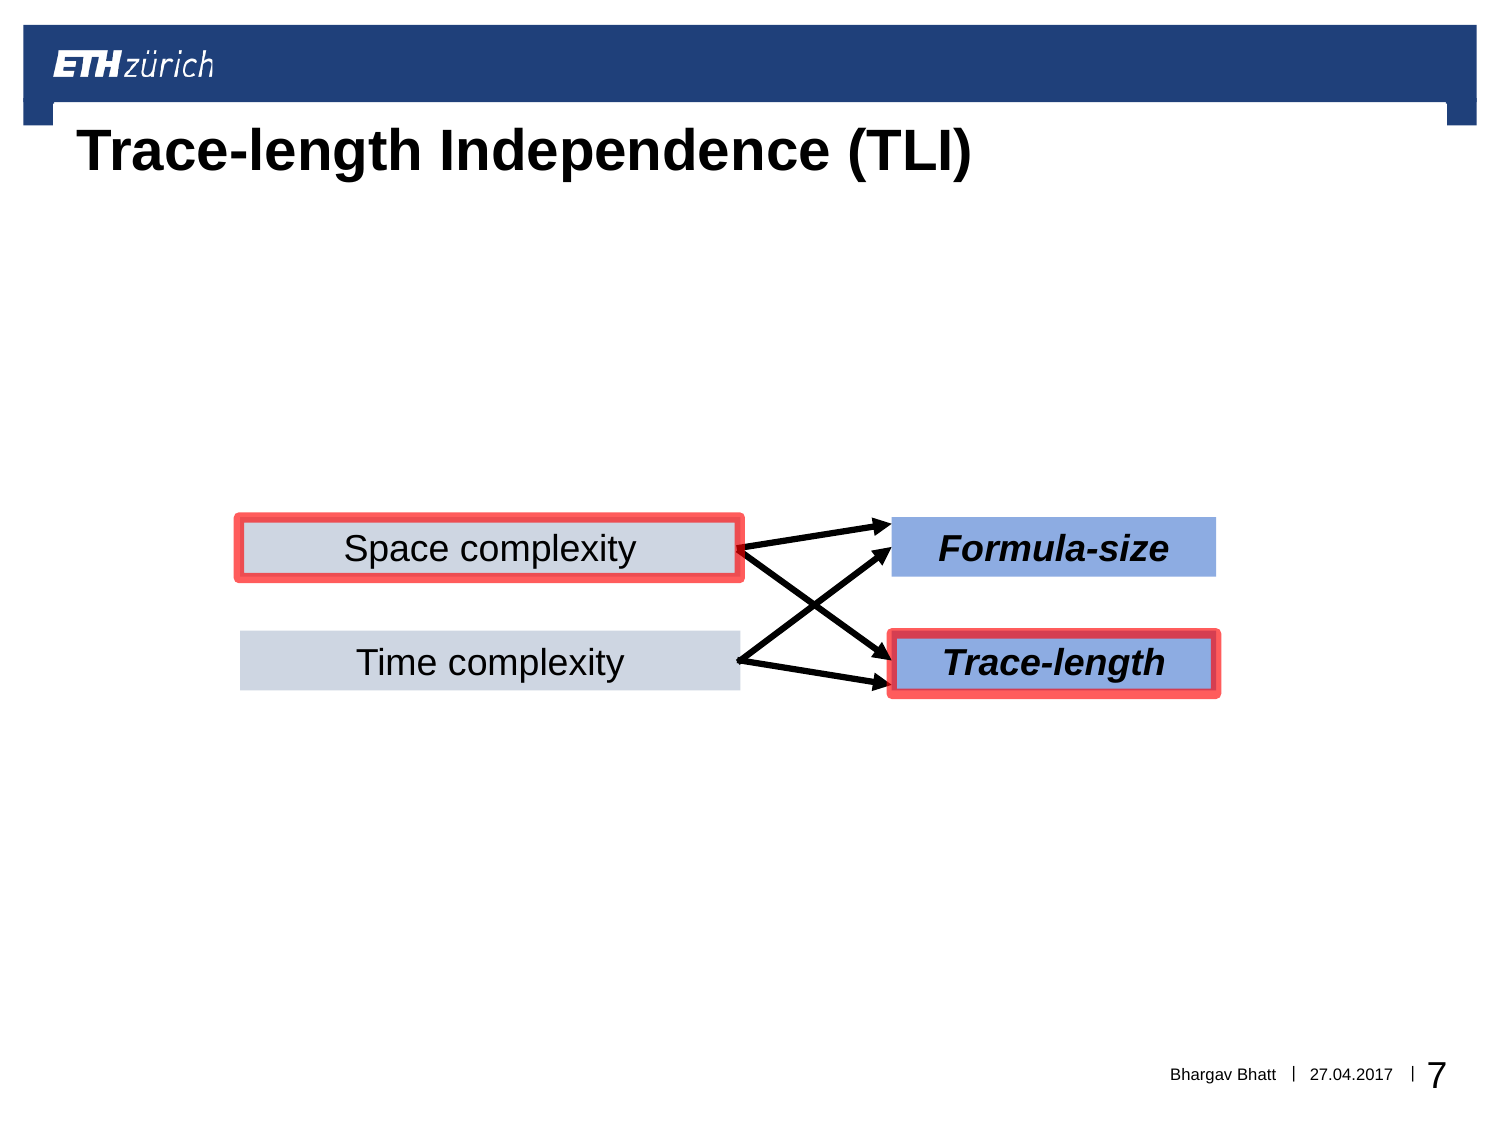

Trace-length Independence (TLI)
Space complexity
Formula-size

Time complexity
Trace-length

Bhargav Bhatt
27.04.2017
7